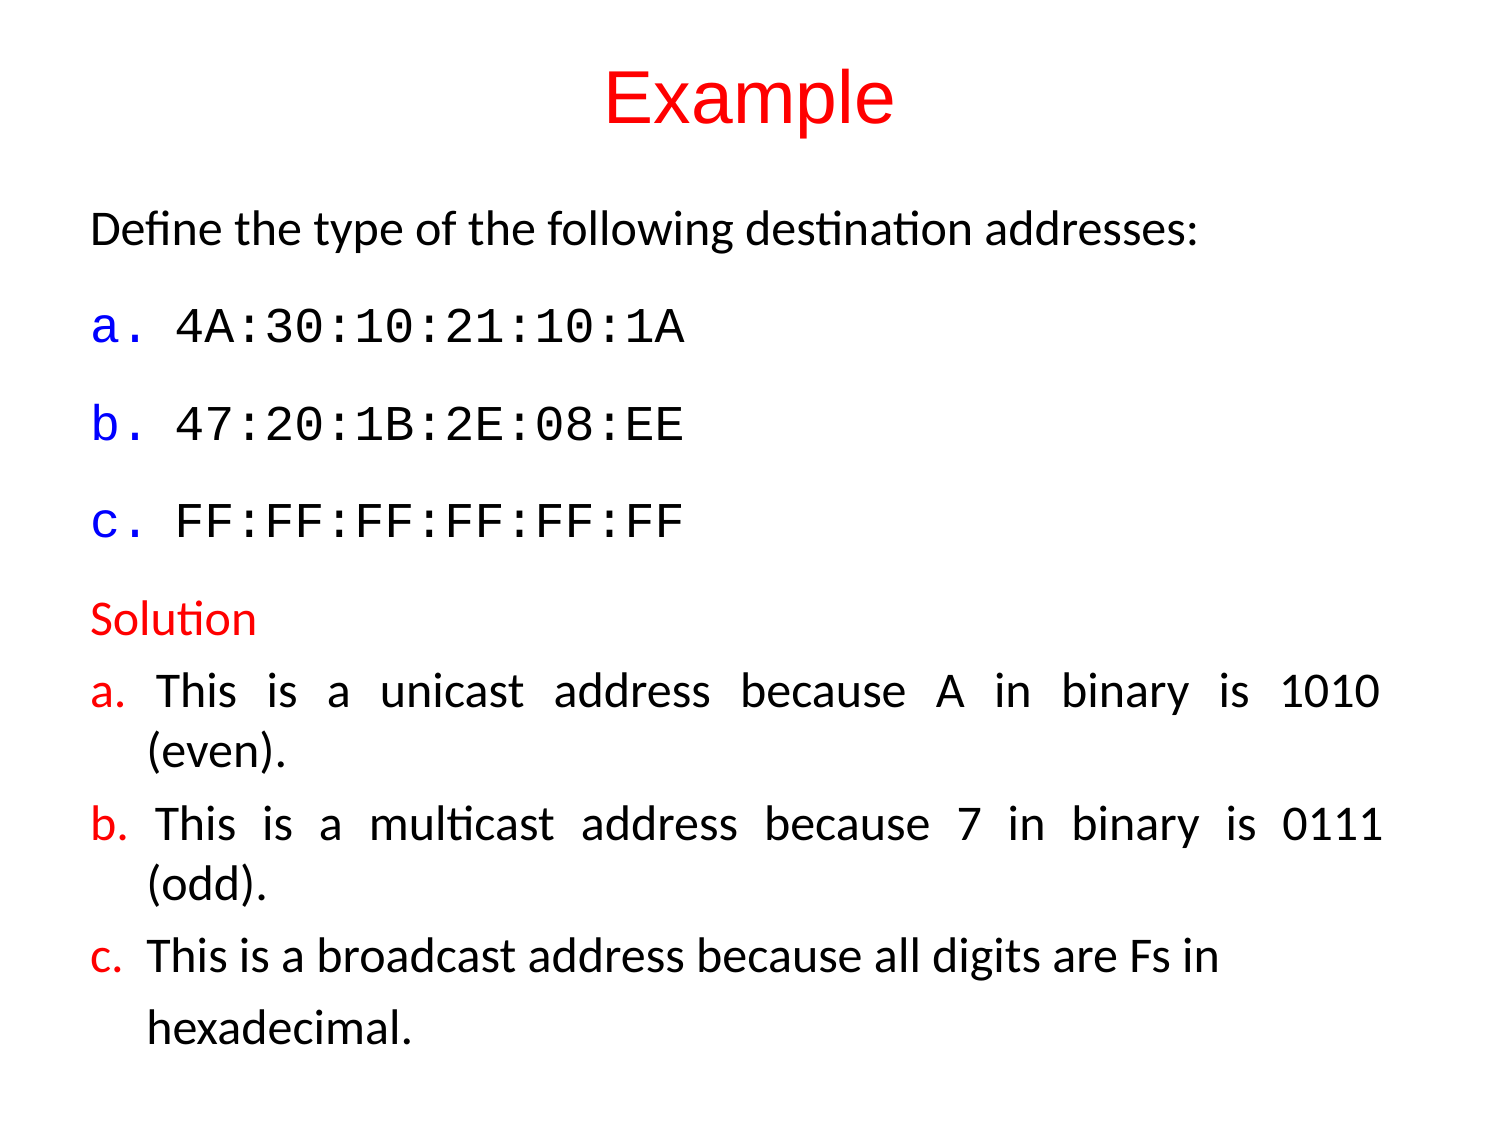

# Example
Define the type of the following destination addresses:
4A:30:10:21:10:1A
47:20:1B:2E:08:EE
FF:FF:FF:FF:FF:FF
Solution
a. This is a unicast address because A in binary is 1010
     (even).
b. This is a multicast address because 7 in binary is 0111
     (odd).
c.  This is a broadcast address because all digits are Fs in
     hexadecimal.